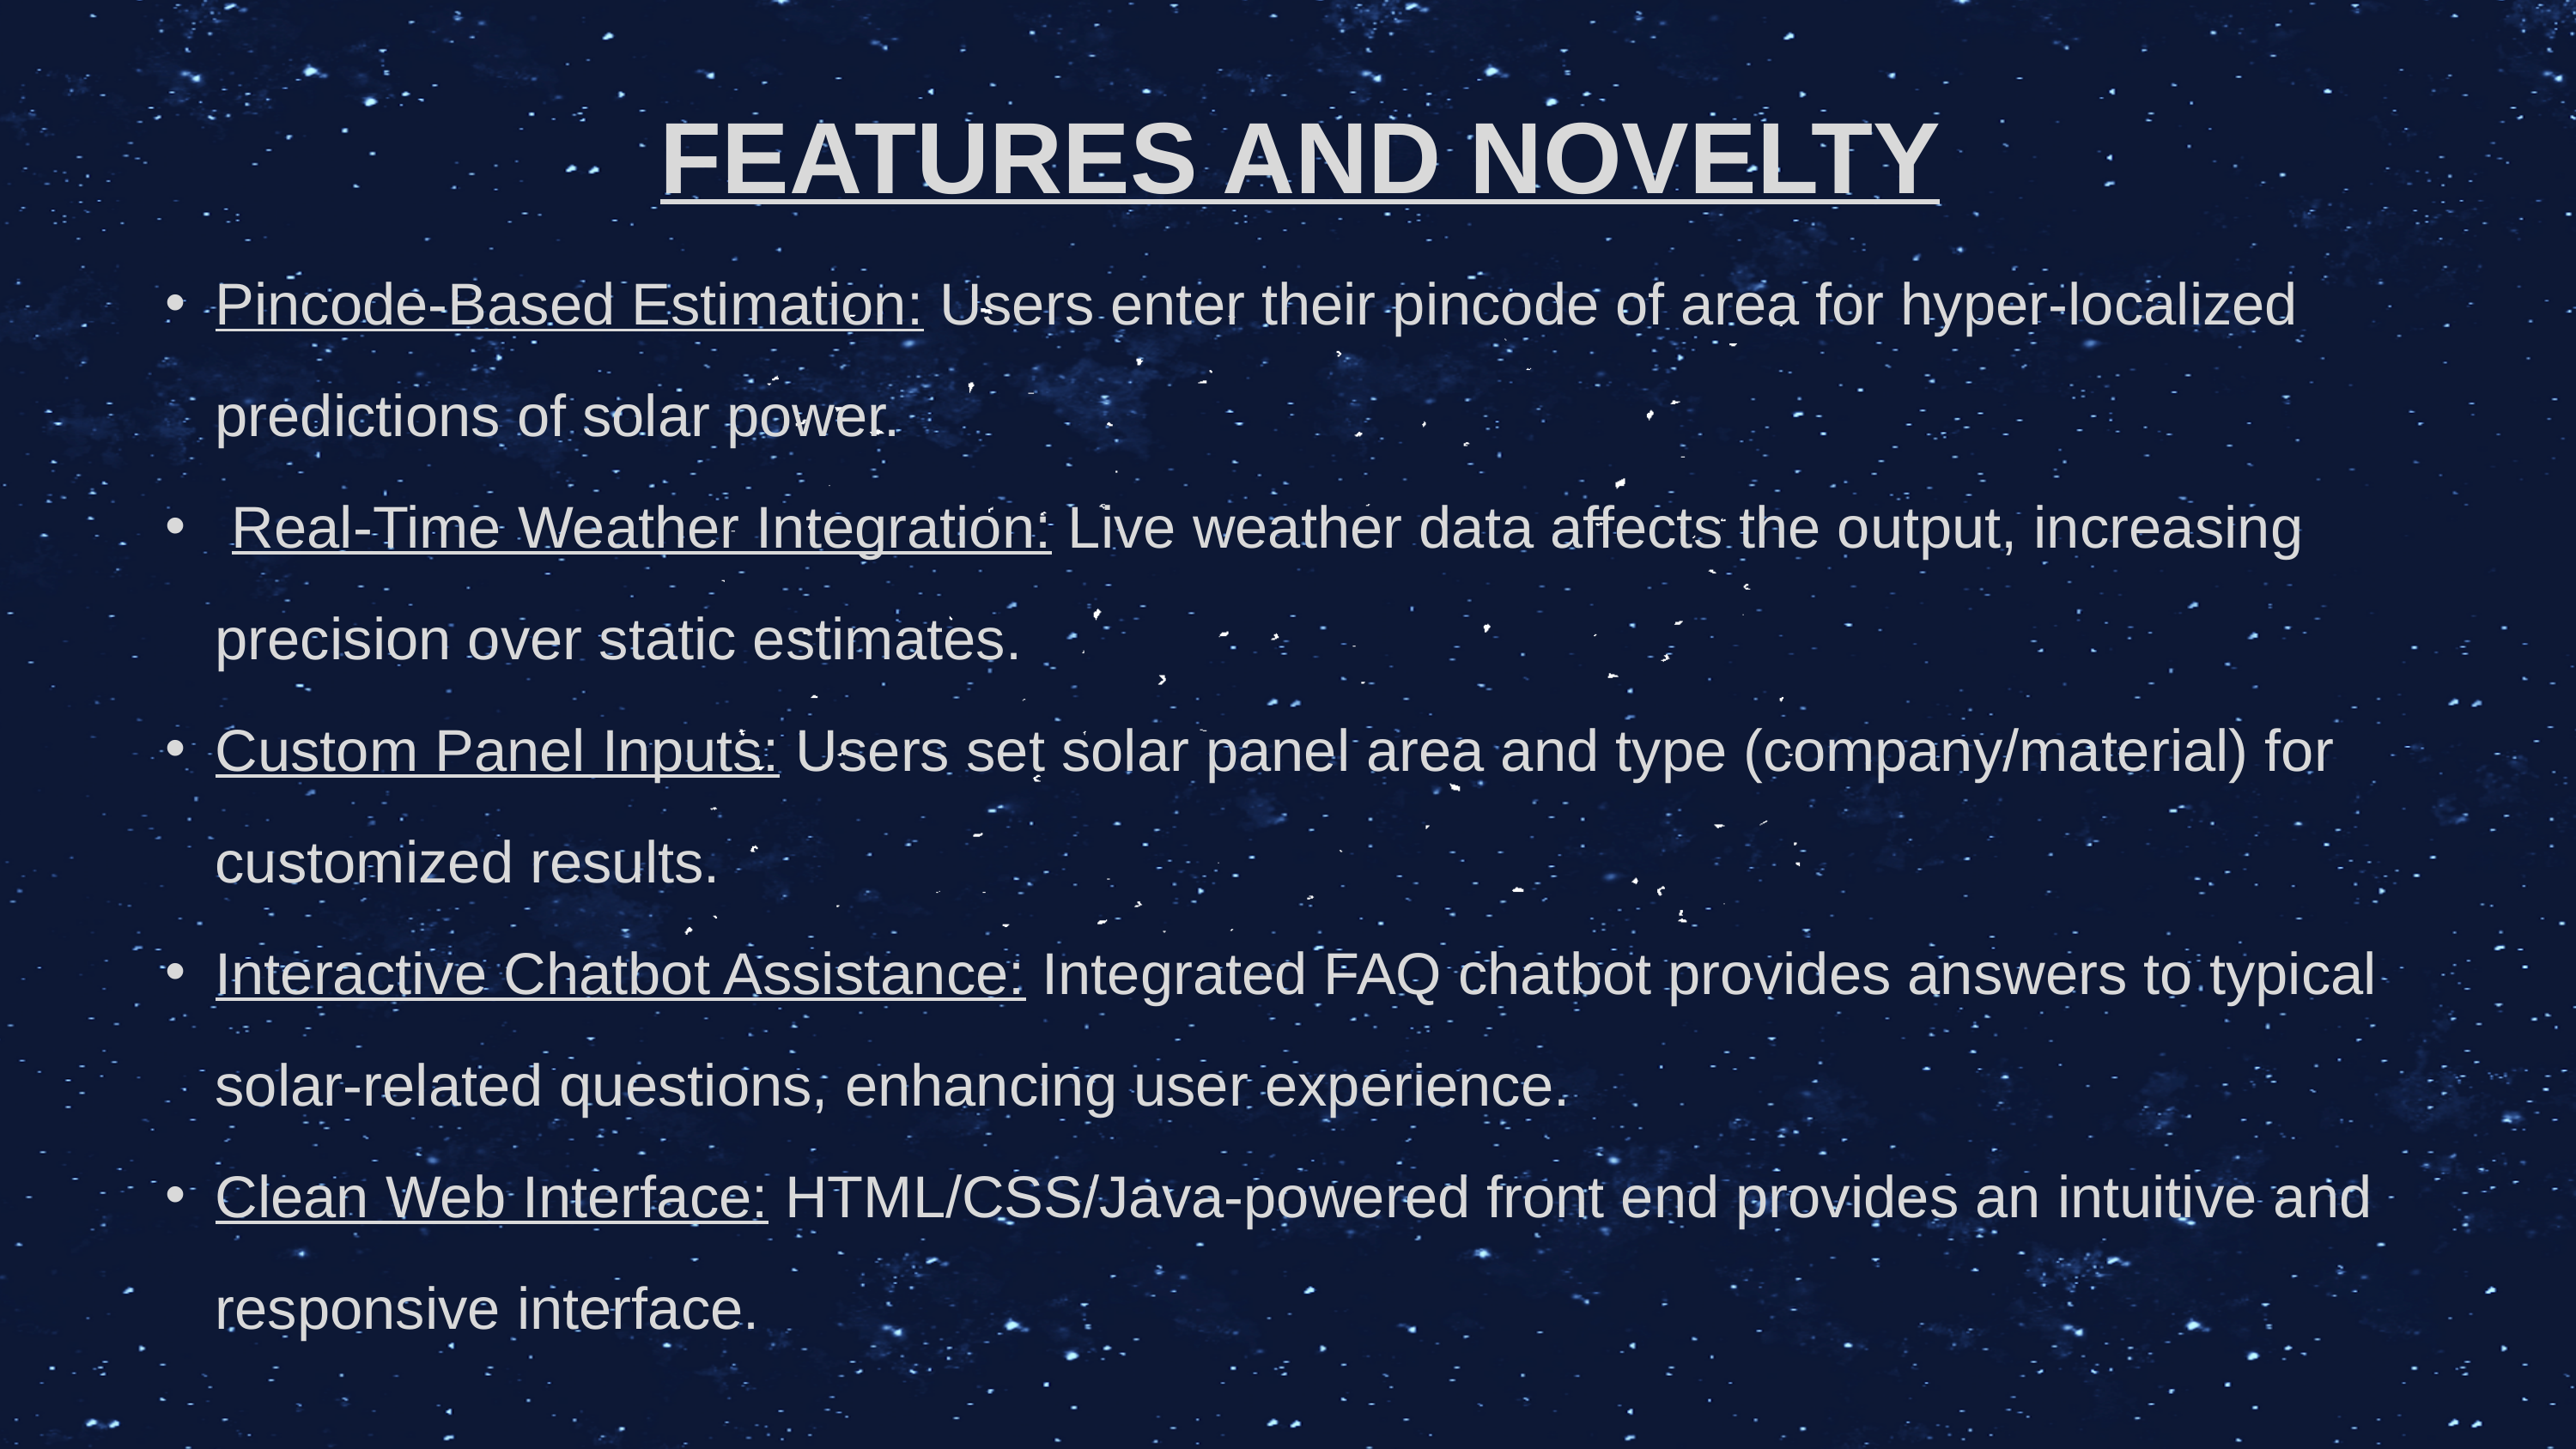

FEATURES AND NOVELTY

Pincode-Based Estimation: Users enter their pincode of area for hyper-localized predictions of solar power.
 Real-Time Weather Integration: Live weather data affects the output, increasing precision over static estimates.
Custom Panel Inputs: Users set solar panel area and type (company/material) for customized results.
Interactive Chatbot Assistance: Integrated FAQ chatbot provides answers to typical solar-related questions, enhancing user experience.
Clean Web Interface: HTML/CSS/Java-powered front end provides an intuitive and responsive interface.